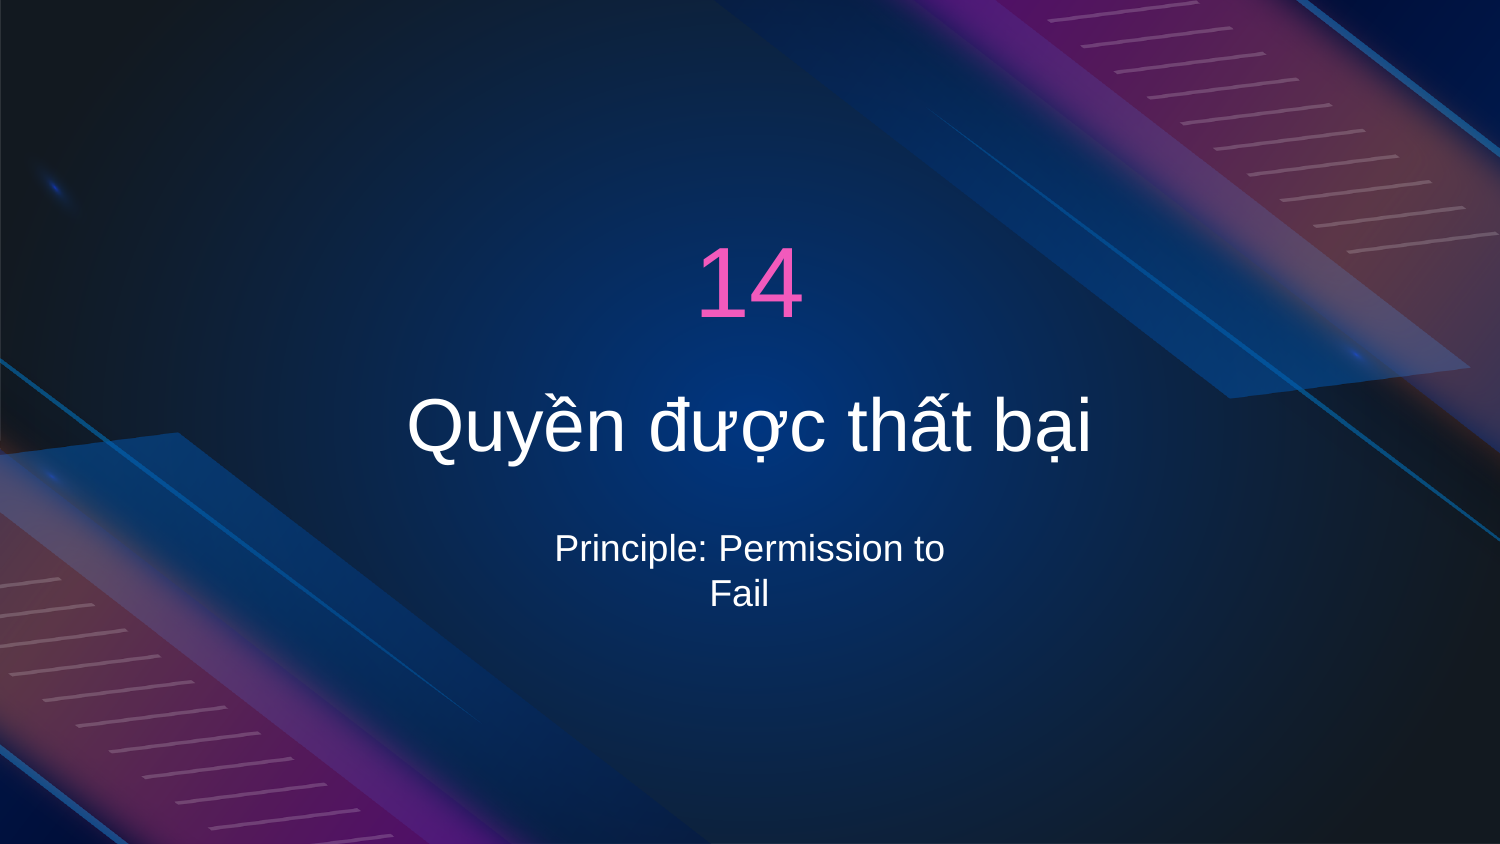

14
# Quyền được thất bại
Principle: Permission to Fail